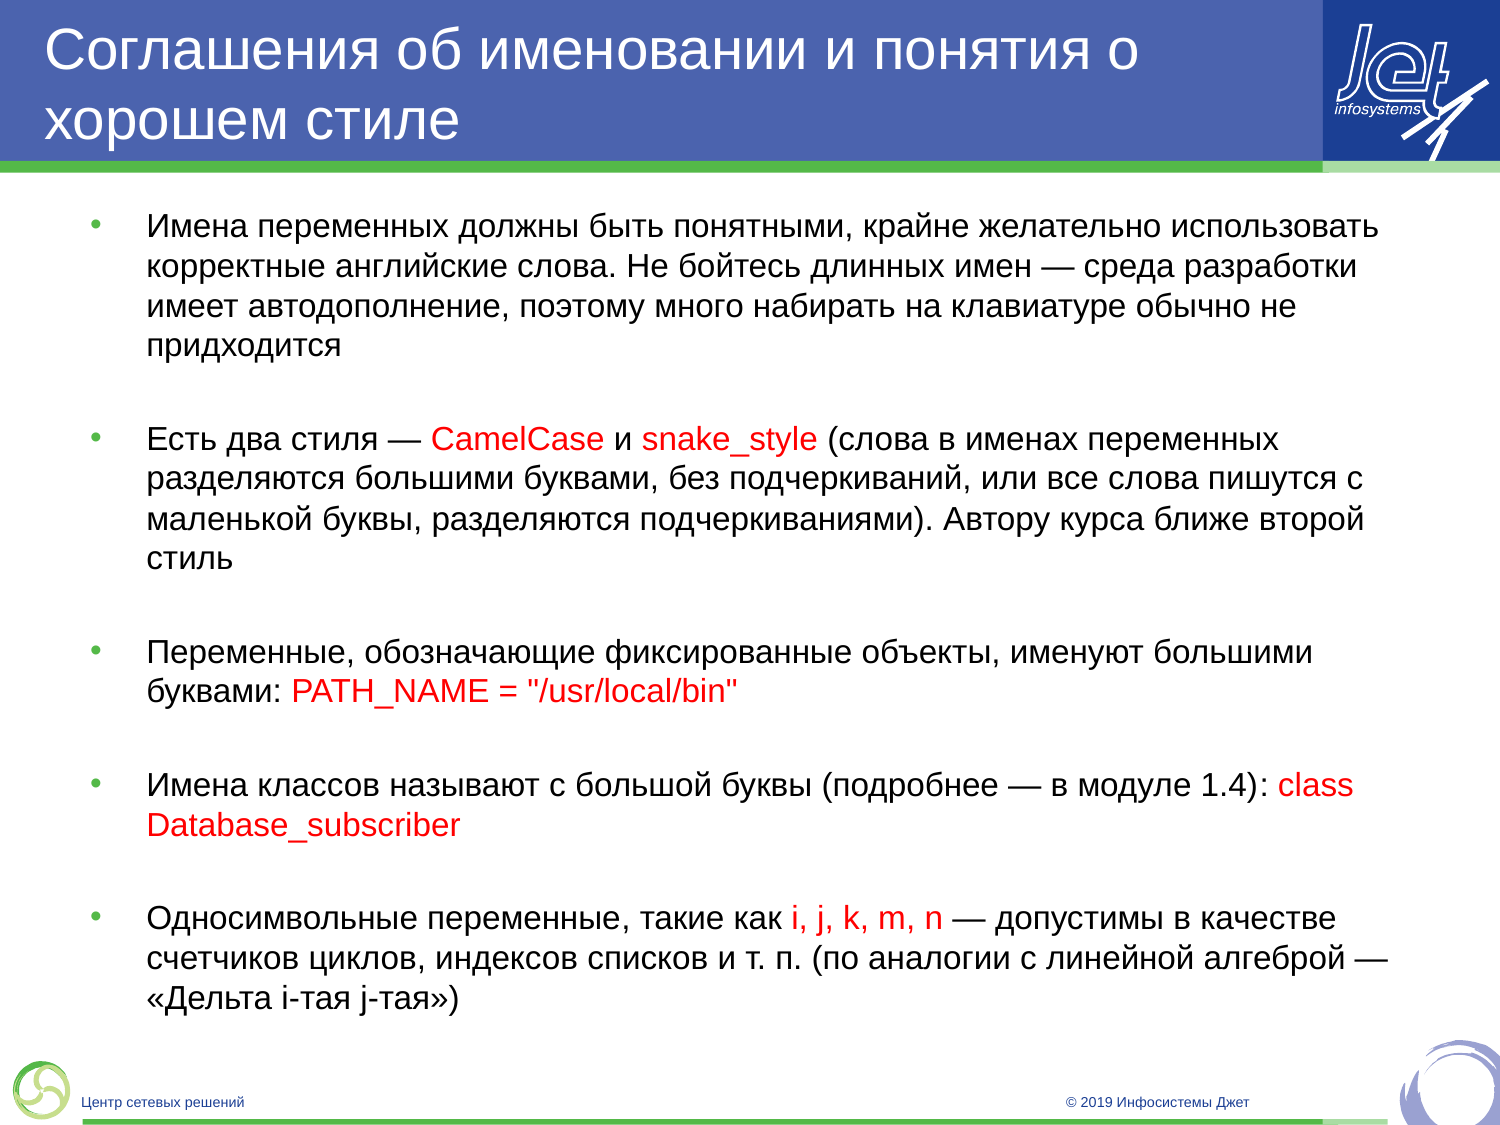

# Соглашения об именовании и понятия о хорошем стиле
Имена переменных должны быть понятными, крайне желательно использовать корректные английские слова. Не бойтесь длинных имен — среда разработки имеет автодополнение, поэтому много набирать на клавиатуре обычно не придходится

Есть два стиля — CamelCase и snake_style (слова в именах переменных разделяются большими буквами, без подчеркиваний, или все слова пишутся с маленькой буквы, разделяются подчеркиваниями). Автору курса ближе второй стиль

Переменные, обозначающие фиксированные объекты, именуют большими буквами: PATH_NAME = "/usr/local/bin"

Имена классов называют с большой буквы (подробнее — в модуле 1.4): class Database_subscriber

Односимвольные переменные, такие как i, j, k, m, n — допустимы в качестве счетчиков циклов, индексов списков и т. п. (по аналогии с линейной алгеброй — «Дельта i-тая j-тая»)